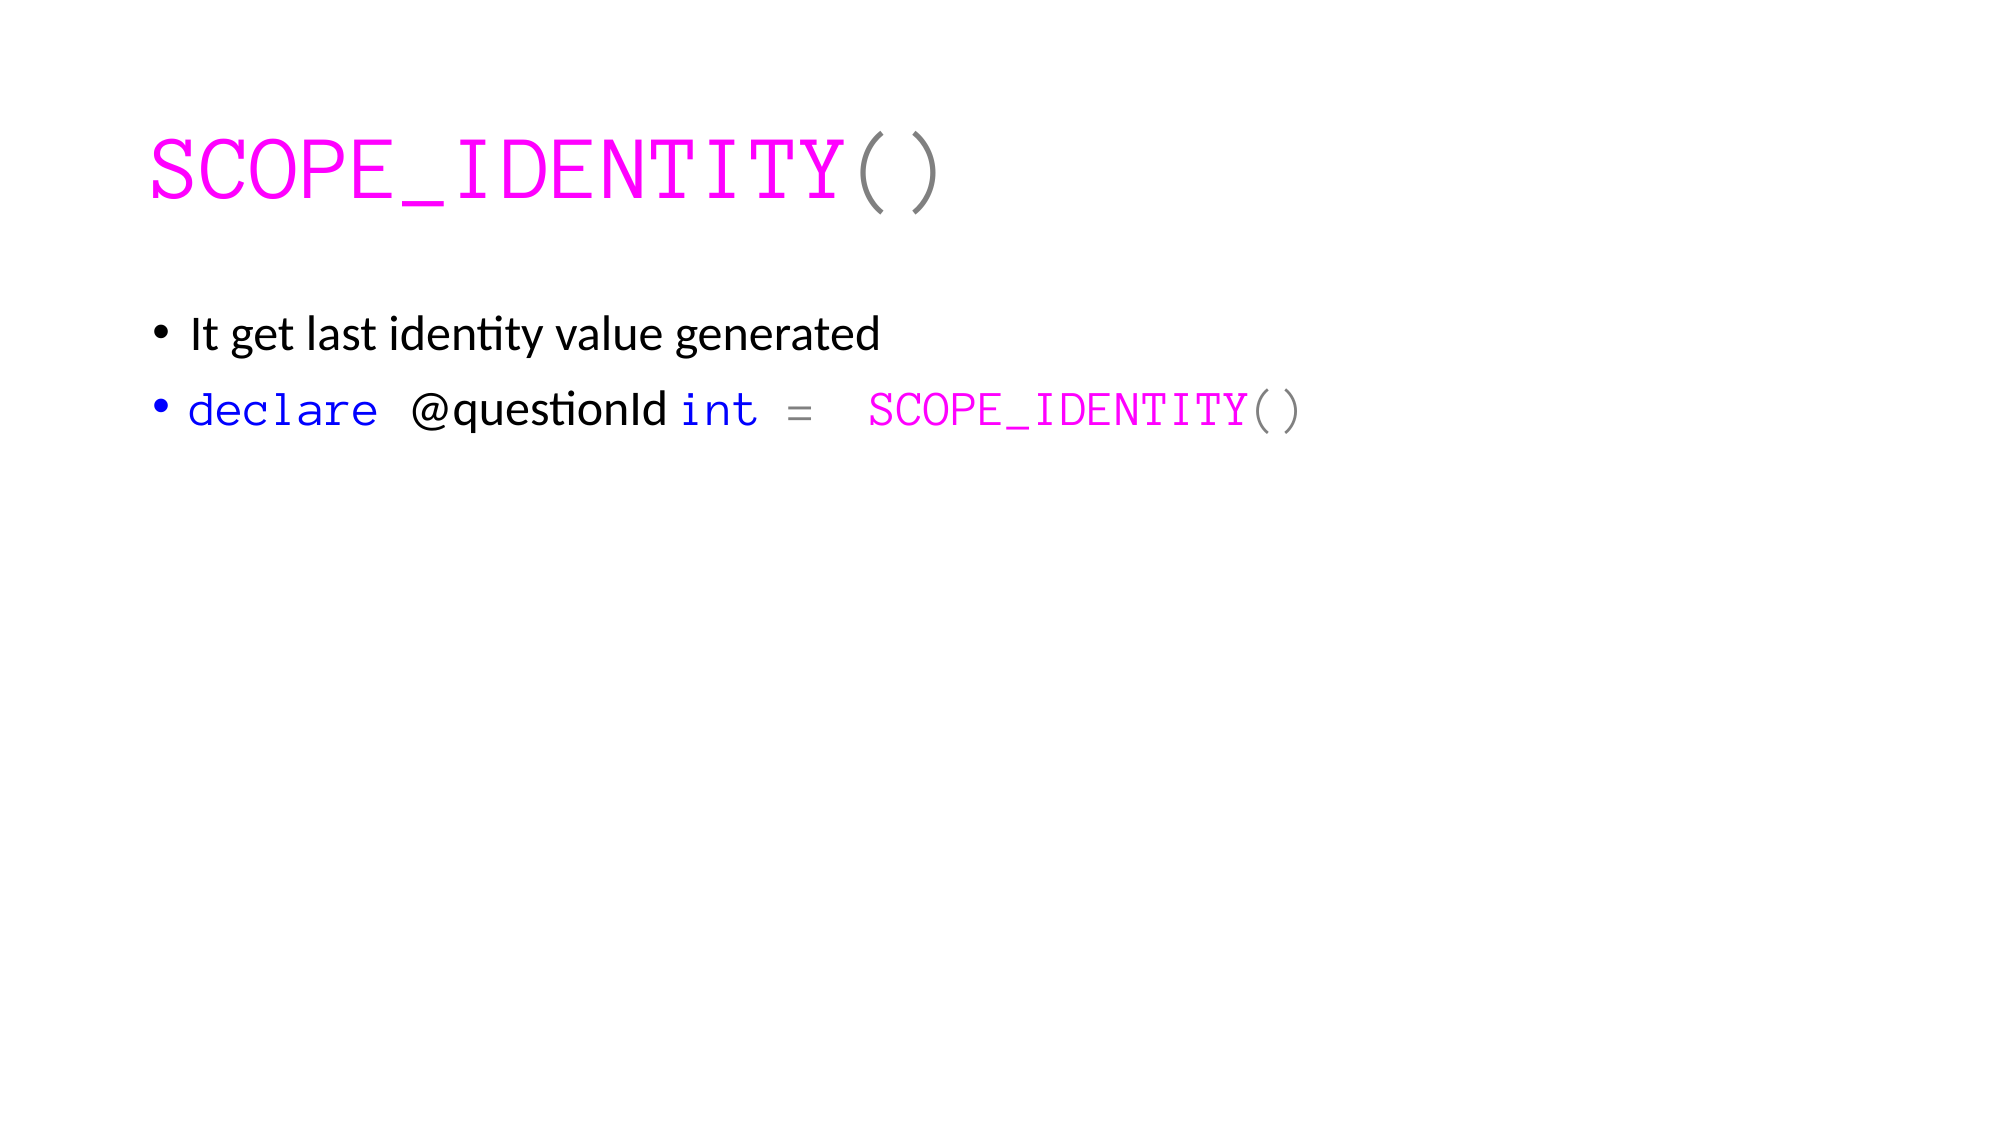

# SCOPE_IDENTITY()
It get last identity value generated
declare @questionId int =  SCOPE_IDENTITY()